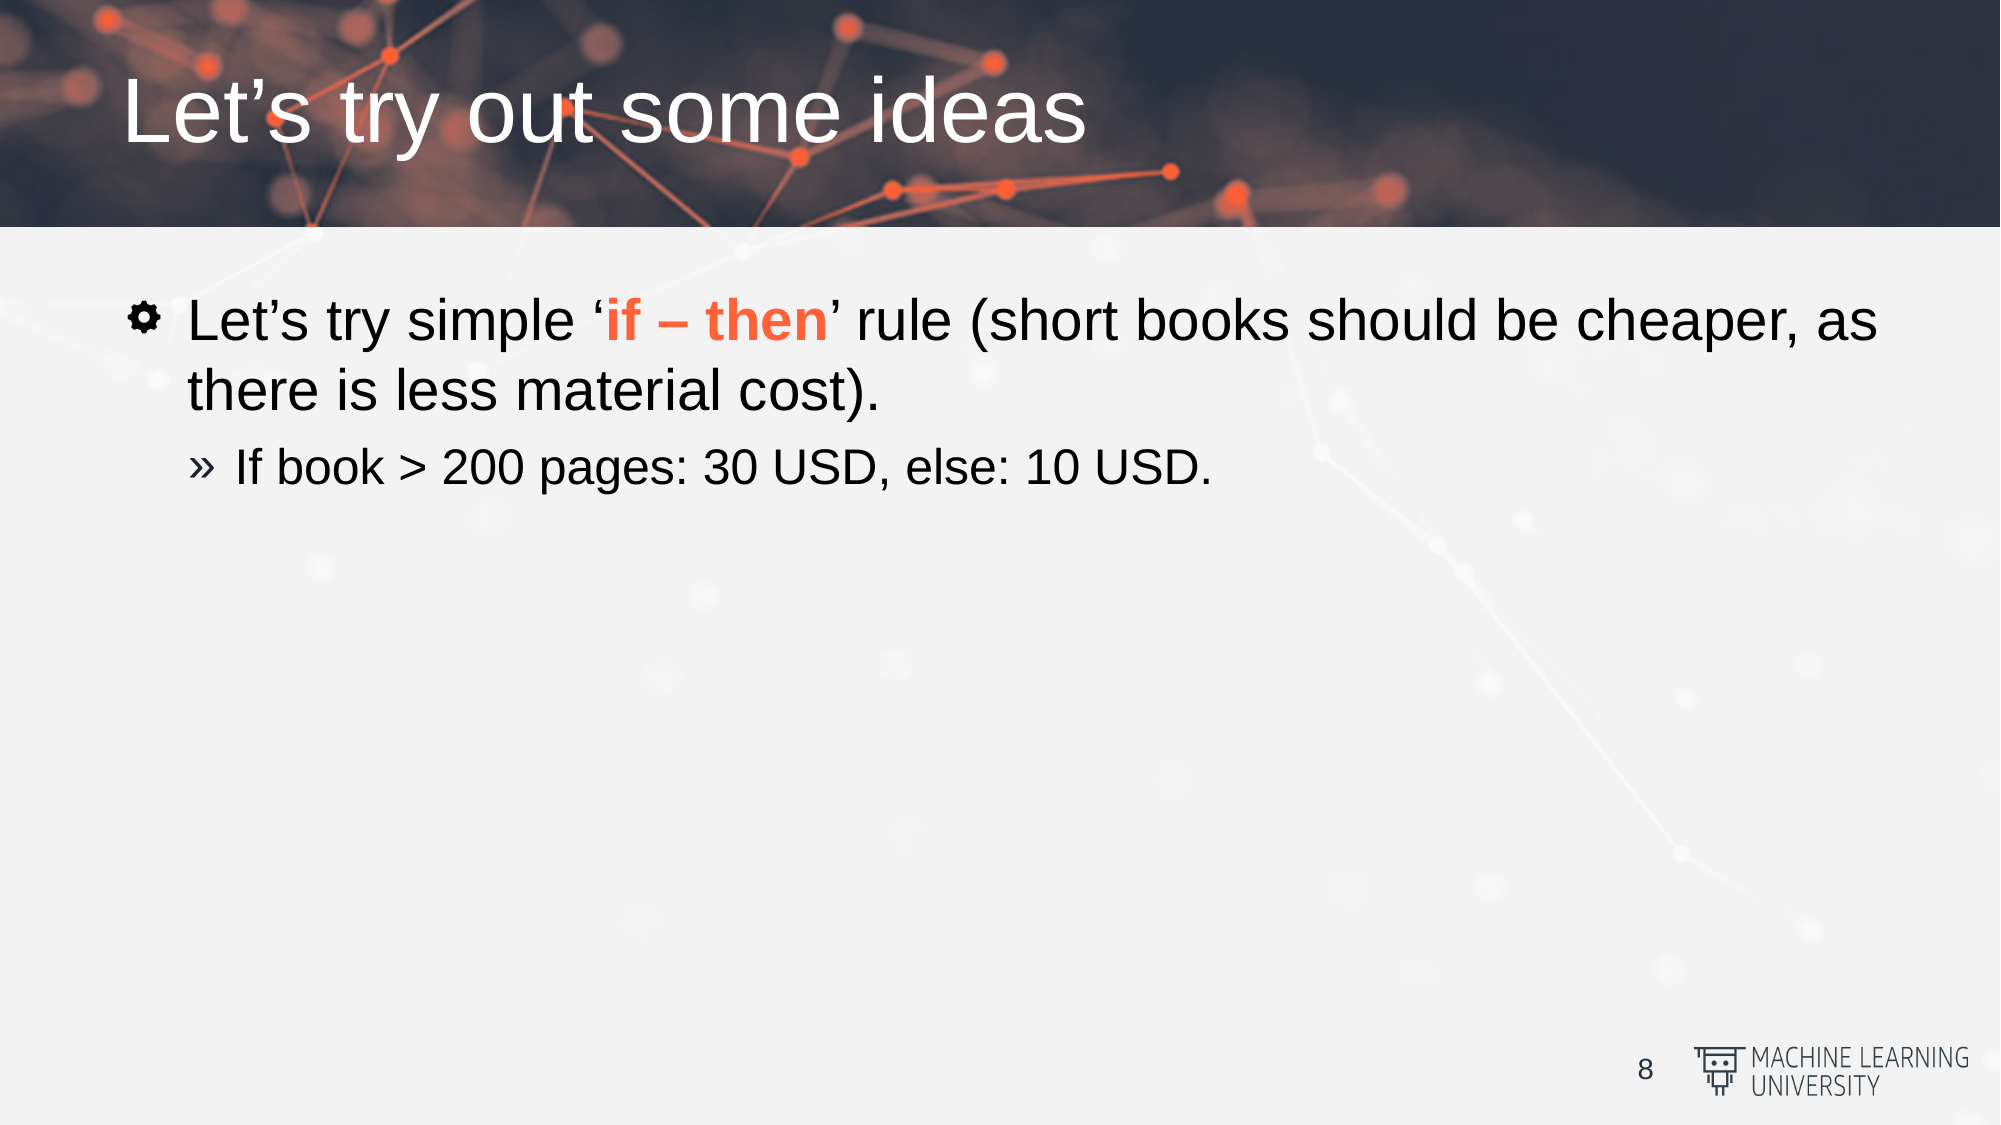

# Let’s try out some ideas
Let’s try simple ‘if – then’ rule (short books should be cheaper, as there is less material cost).
If book > 200 pages: 30 USD, else: 10 USD.

8